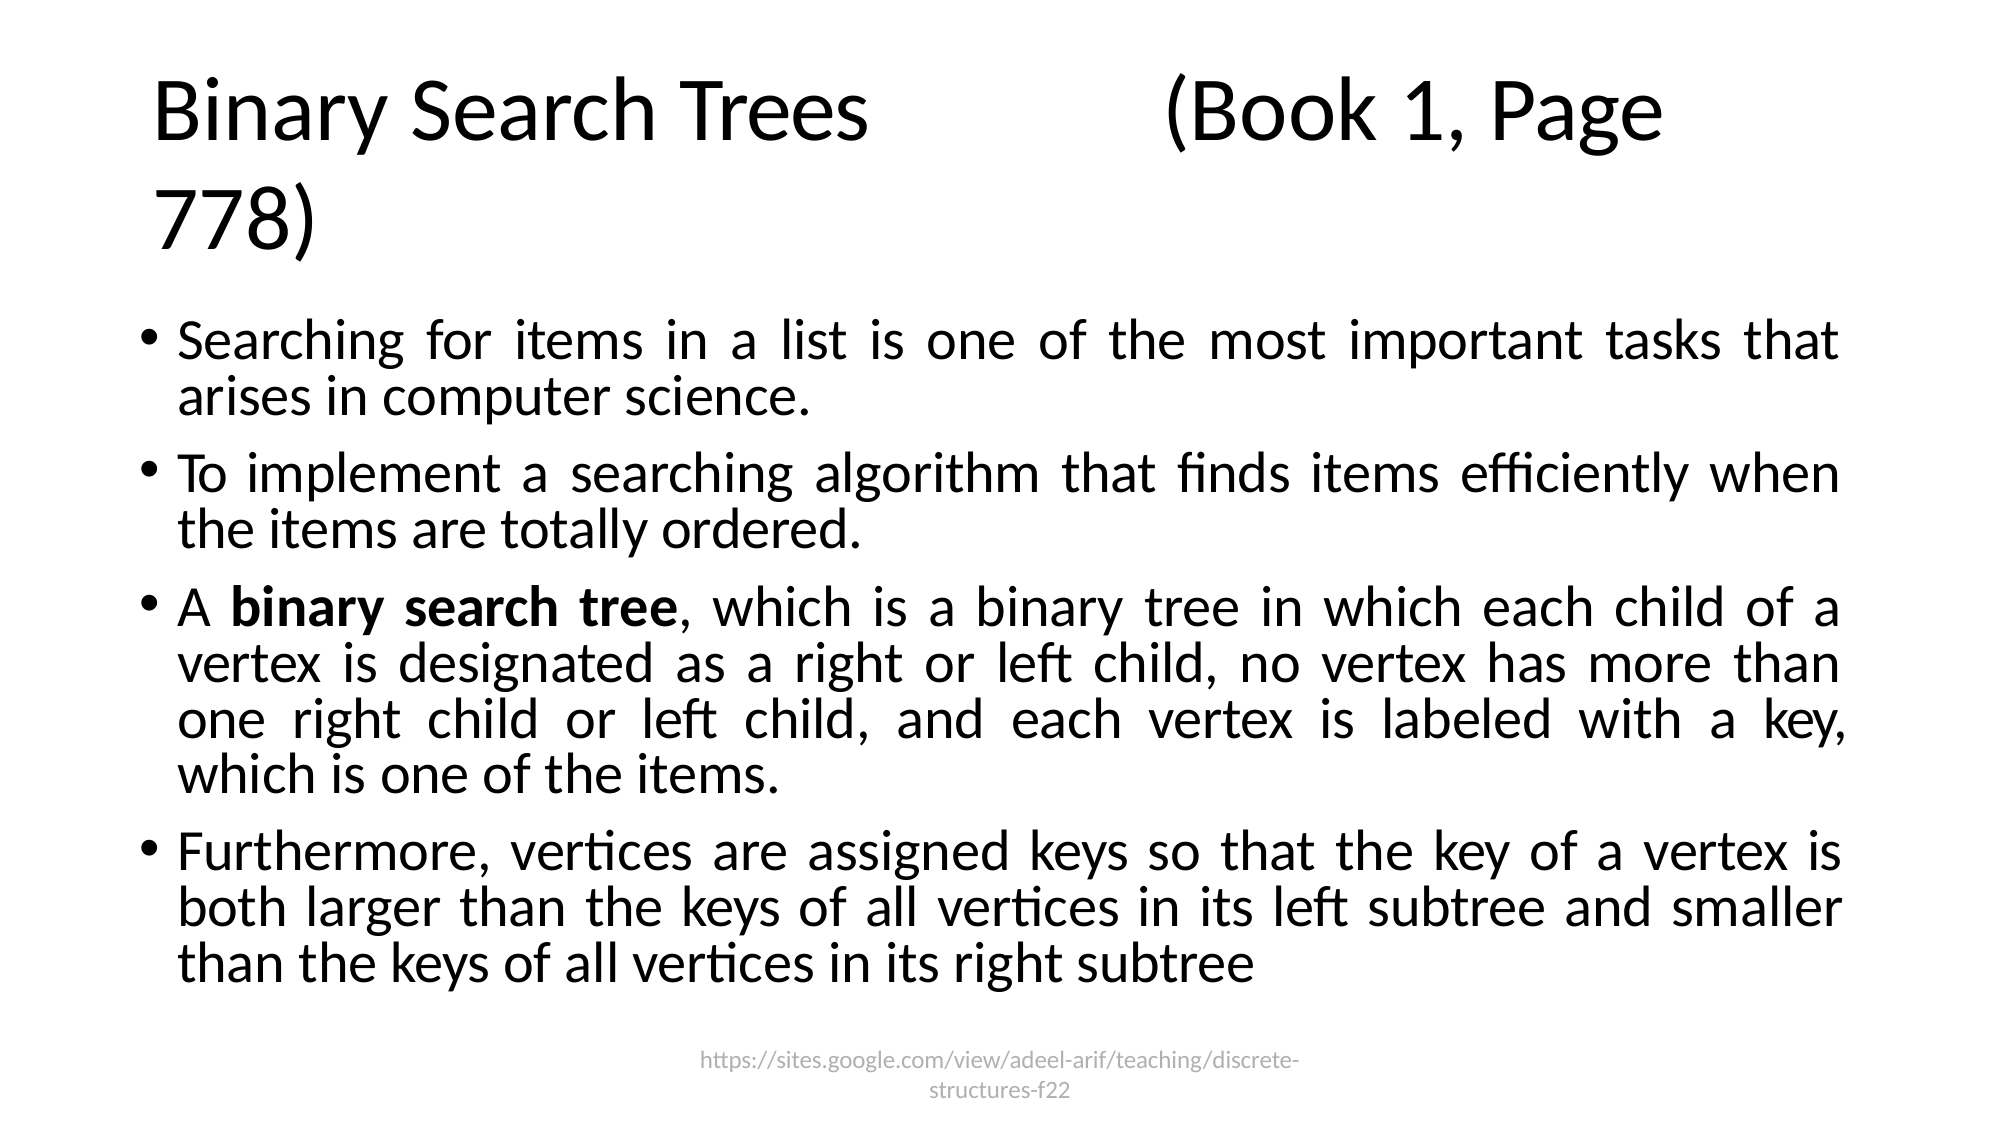

# Binary Search Trees	(Book 1, Page 778)
Searching for items in a list is one of the most important tasks that  arises in computer science.
To implement a searching algorithm that finds items efficiently when  the items are totally ordered.
A binary search tree, which is a binary tree in which each child of a  vertex is designated as a right or left child, no vertex has more than  one right child or left child, and each vertex is labeled with a key,  which is one of the items.
Furthermore, vertices are assigned keys so that the key of a vertex is  both larger than the keys of all vertices in its left subtree and smaller  than the keys of all vertices in its right subtree
https://sites.google.com/view/adeel-arif/teaching/discrete-
structures-f22